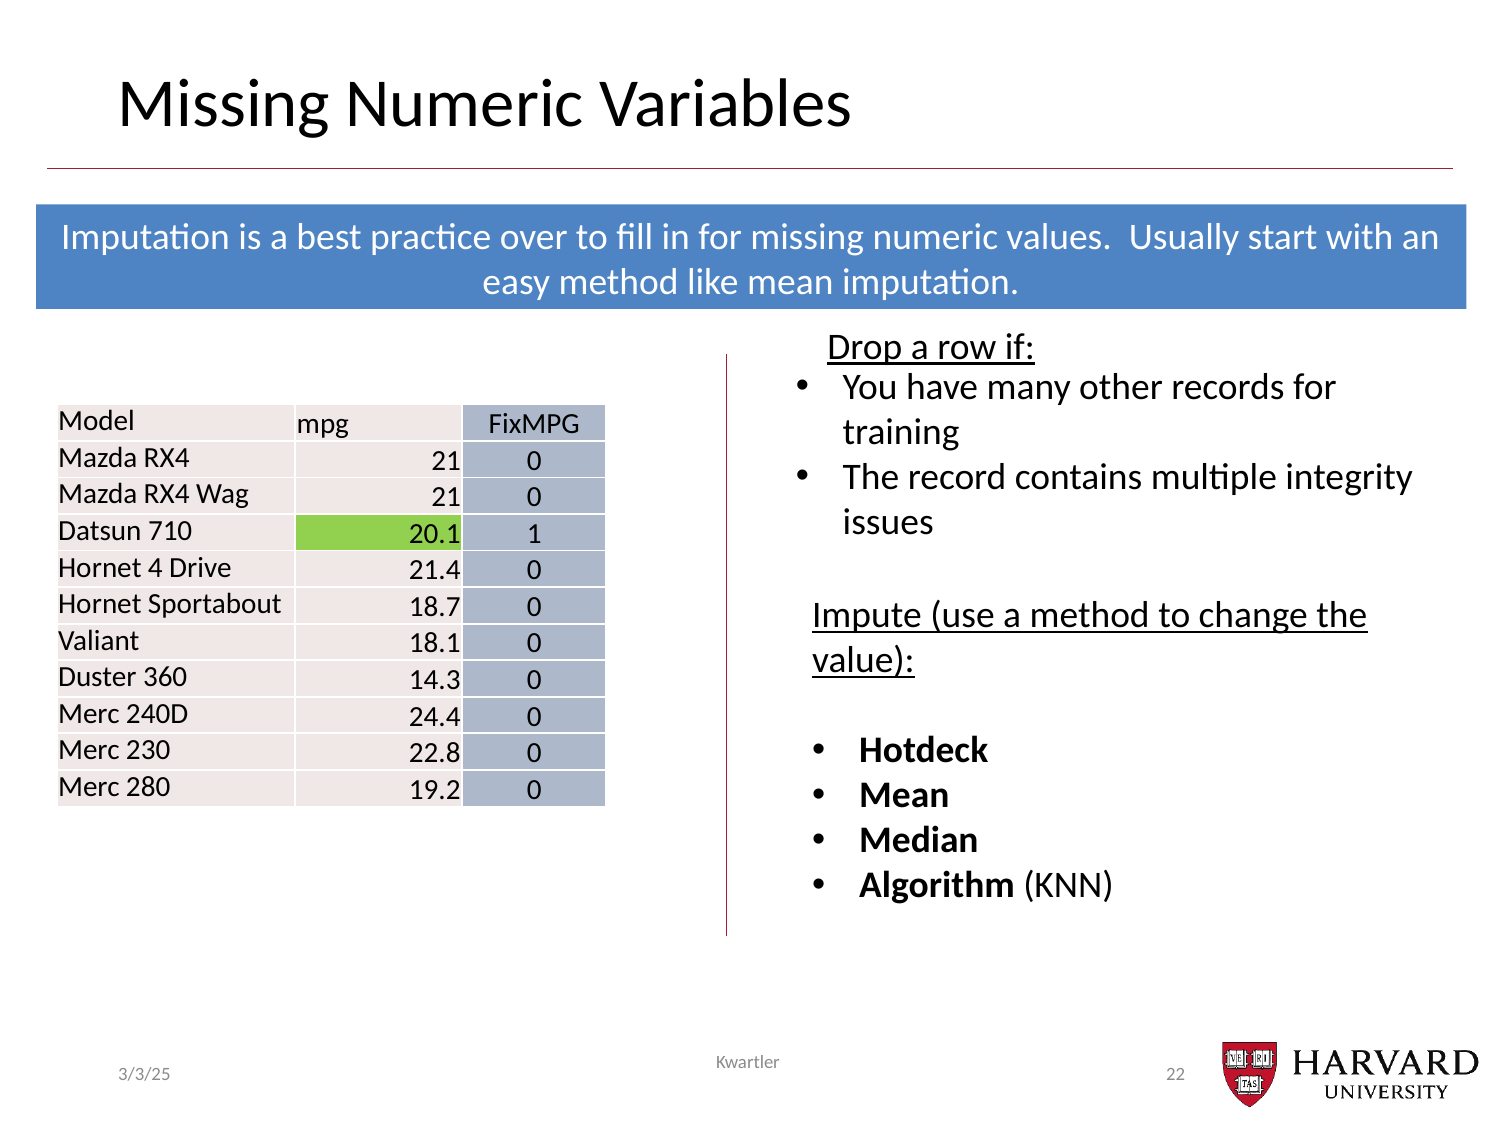

# Missing Numeric Variables
Imputation is a best practice over to fill in for missing numeric values.  Usually start with an easy method like mean imputation.
Drop a row if:
You have many other records for training
The record contains multiple integrity issues
| Model | mpg | FixMPG |
| --- | --- | --- |
| Mazda RX4 | 21 | 0 |
| Mazda RX4 Wag | 21 | 0 |
| Datsun 710 | 20.1 | 1 |
| Hornet 4 Drive | 21.4 | 0 |
| Hornet Sportabout | 18.7 | 0 |
| Valiant | 18.1 | 0 |
| Duster 360 | 14.3 | 0 |
| Merc 240D | 24.4 | 0 |
| Merc 230 | 22.8 | 0 |
| Merc 280 | 19.2 | 0 |
Impute (use a method to change the value):

Hotdeck
Mean
Median
Algorithm (KNN)
3/3/25
Kwartler
22